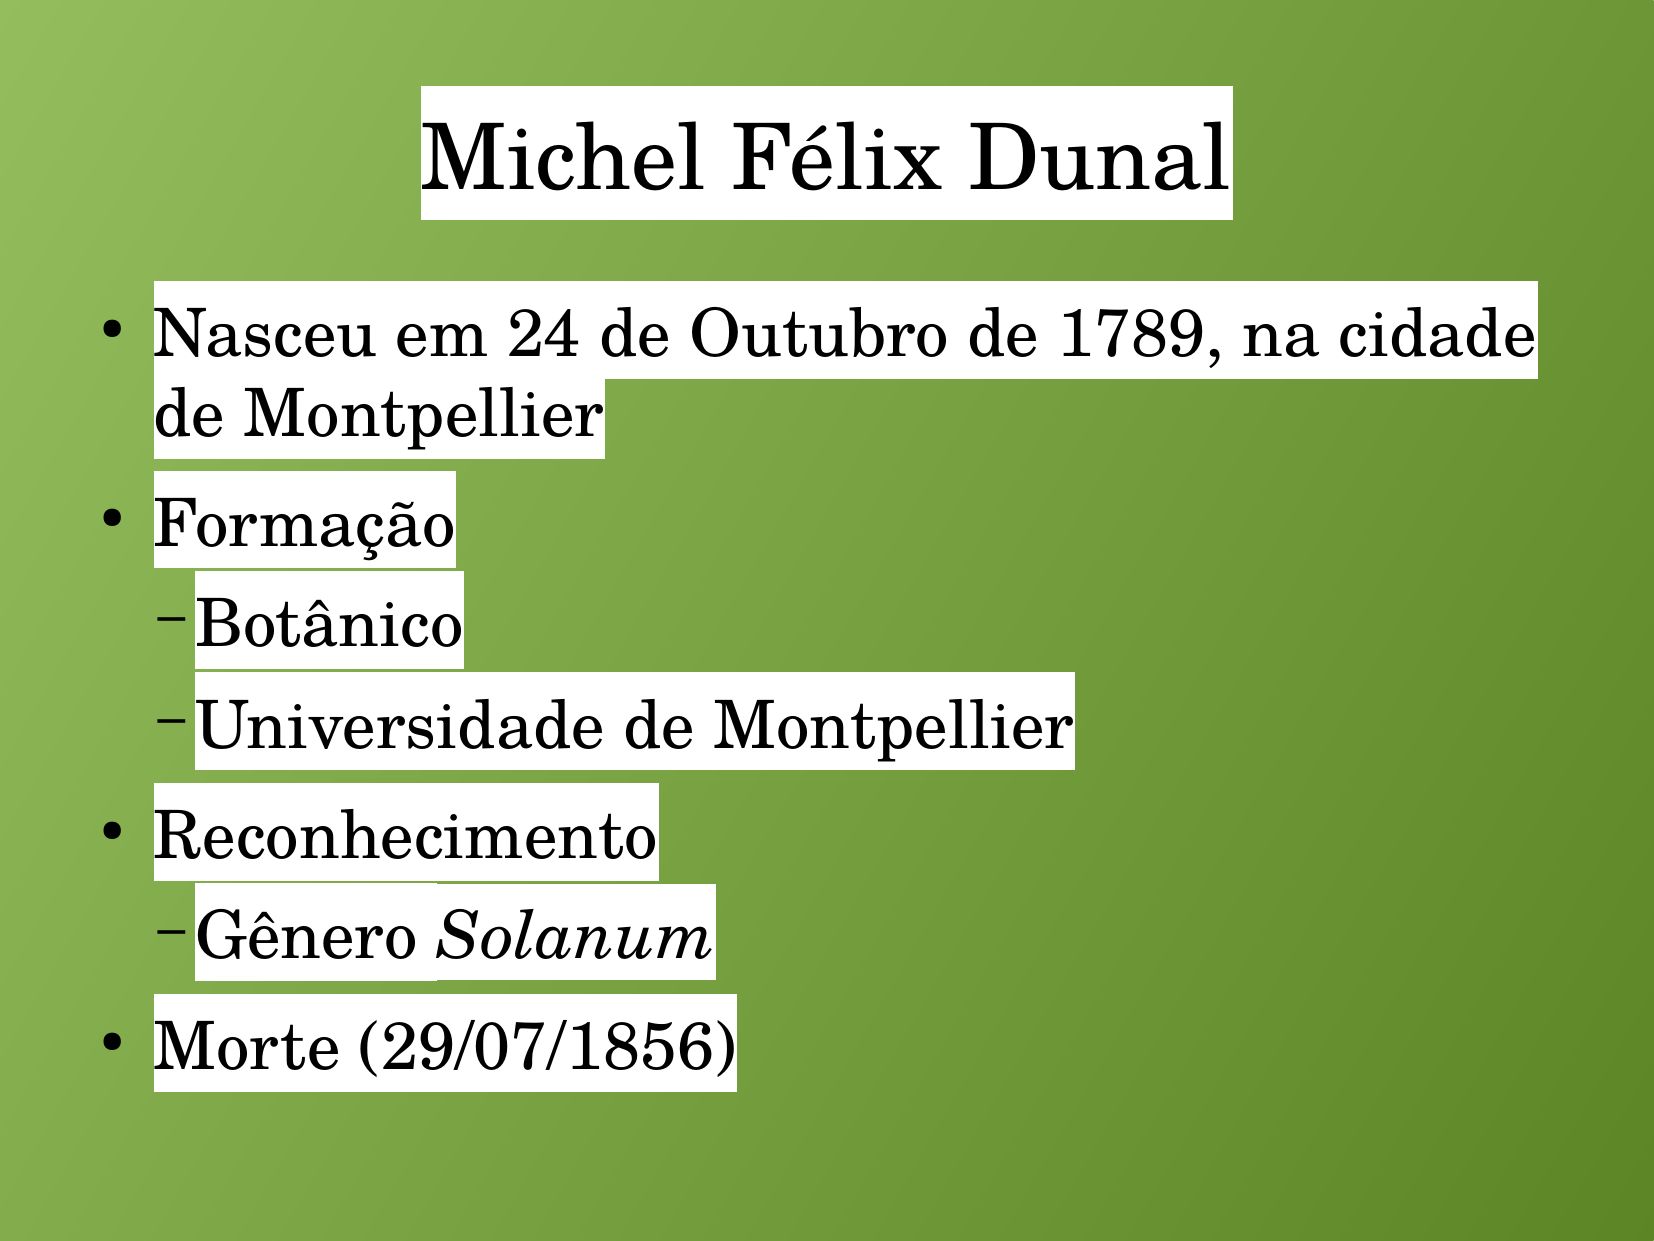

Michel Félix Dunal
Nasceu em 24 de Outubro de 1789, na cidade de Montpellier
Formação
Botânico
Universidade de Montpellier
Reconhecimento
Gênero Solanum
Morte (29/07/1856)